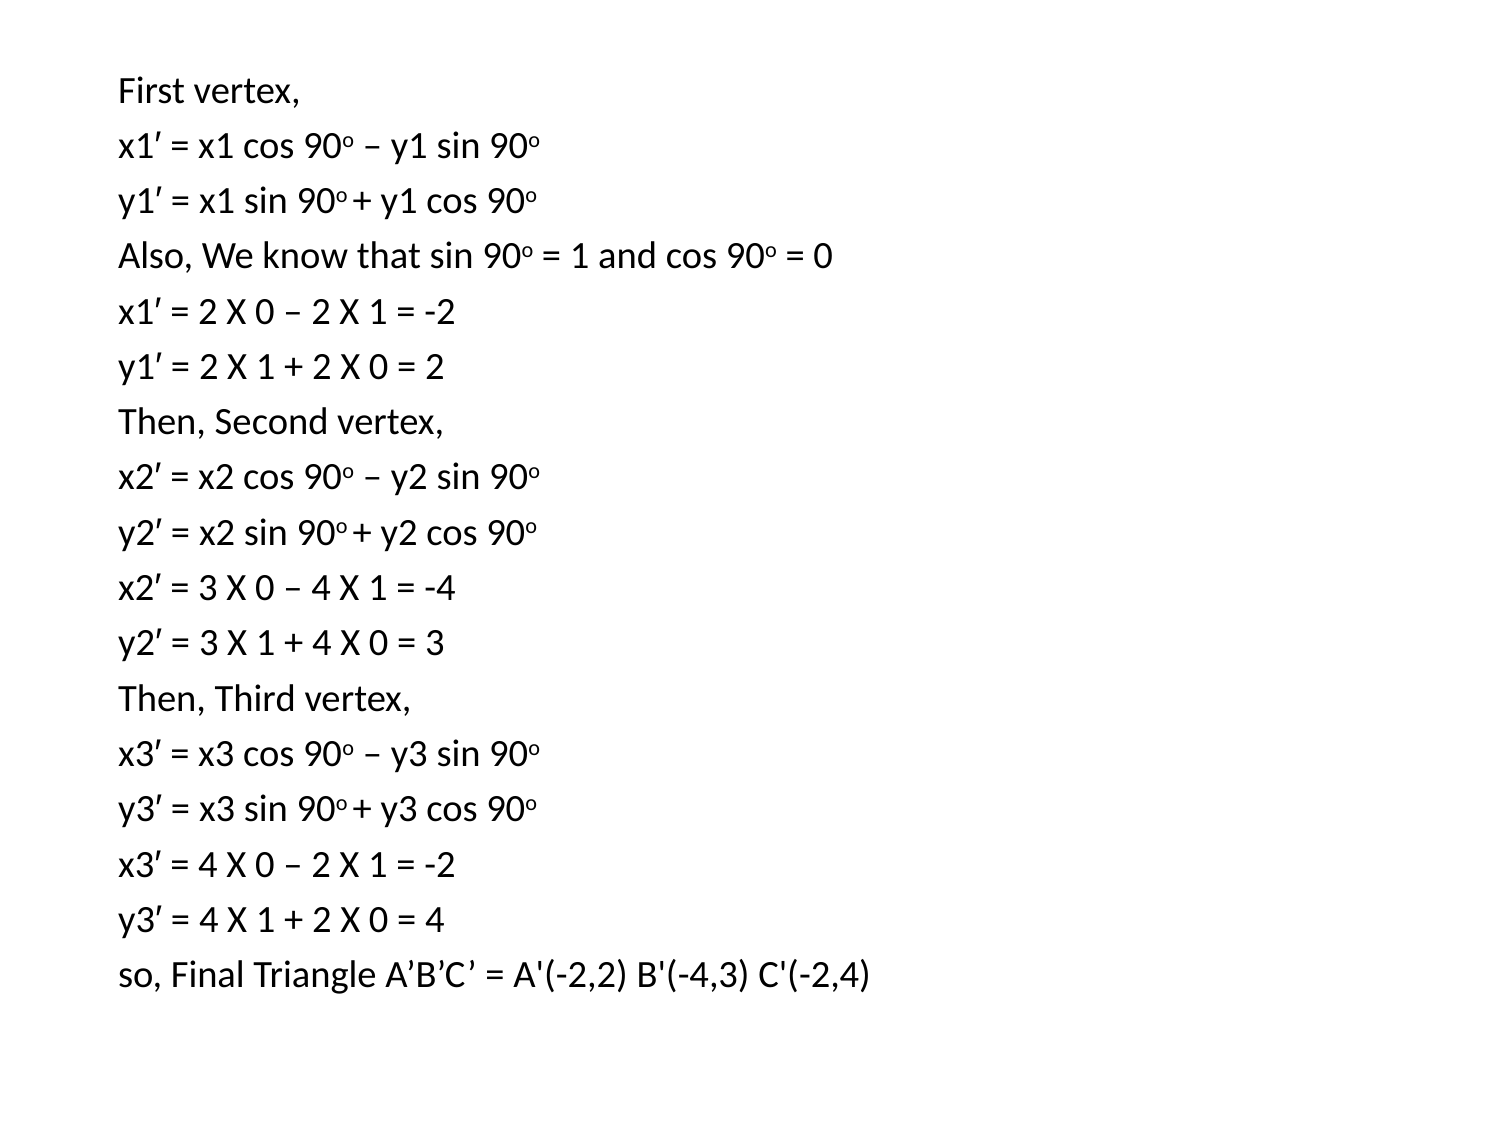

First vertex,
x1′ = x1 cos 90o – y1 sin 90o
y1′ = x1 sin 90o + y1 cos 90o
Also, We know that sin 90o = 1 and cos 90o = 0
x1′ = 2 X 0 – 2 X 1 = -2
y1′ = 2 X 1 + 2 X 0 = 2
Then, Second vertex,
x2′ = x2 cos 90o – y2 sin 90o
y2′ = x2 sin 90o + y2 cos 90o
x2′ = 3 X 0 – 4 X 1 = -4
y2′ = 3 X 1 + 4 X 0 = 3
Then, Third vertex,
x3′ = x3 cos 90o – y3 sin 90o
y3′ = x3 sin 90o + y3 cos 90o
x3′ = 4 X 0 – 2 X 1 = -2
y3′ = 4 X 1 + 2 X 0 = 4
so, Final Triangle A’B’C’ = A'(-2,2) B'(-4,3) C'(-2,4)